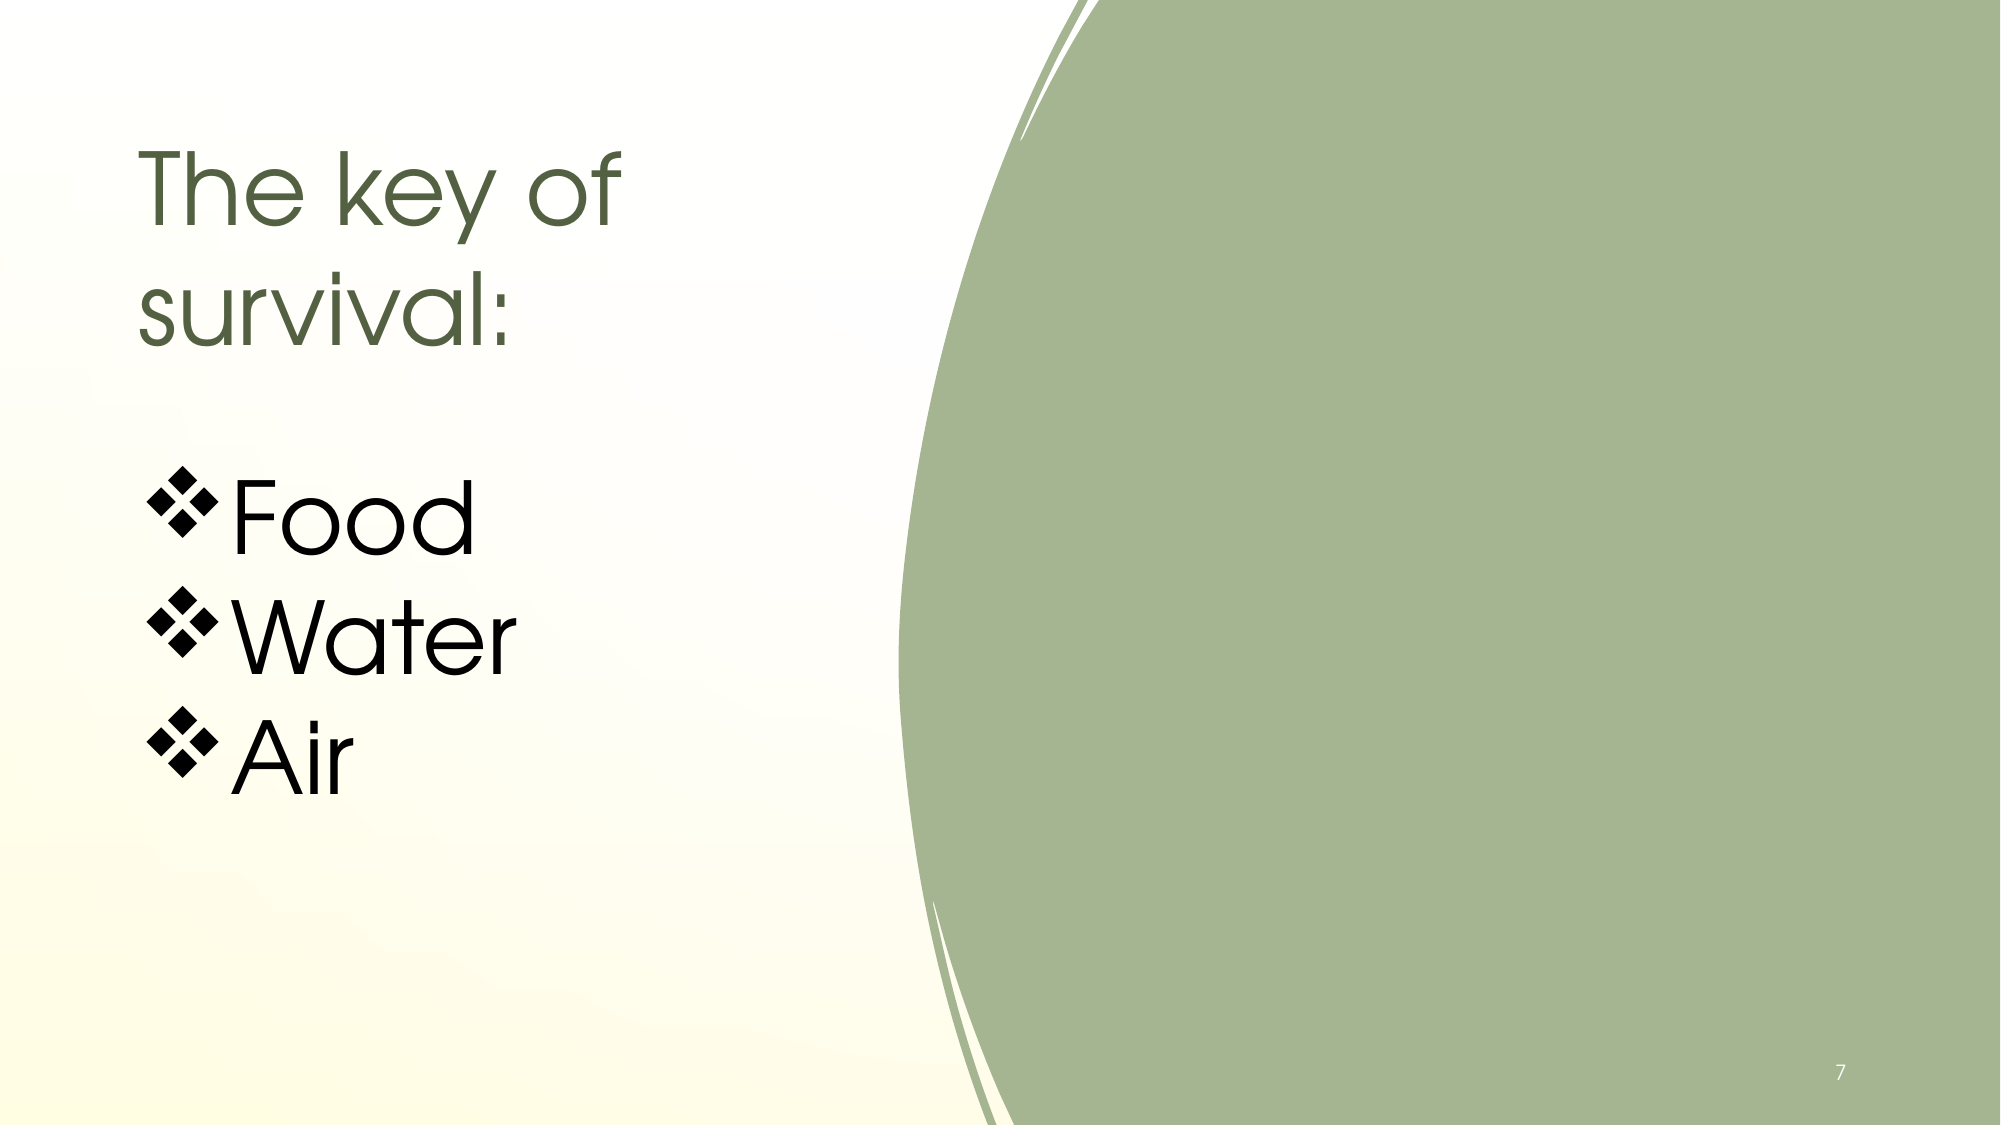

The key of survival:
Food
Water
Air
7